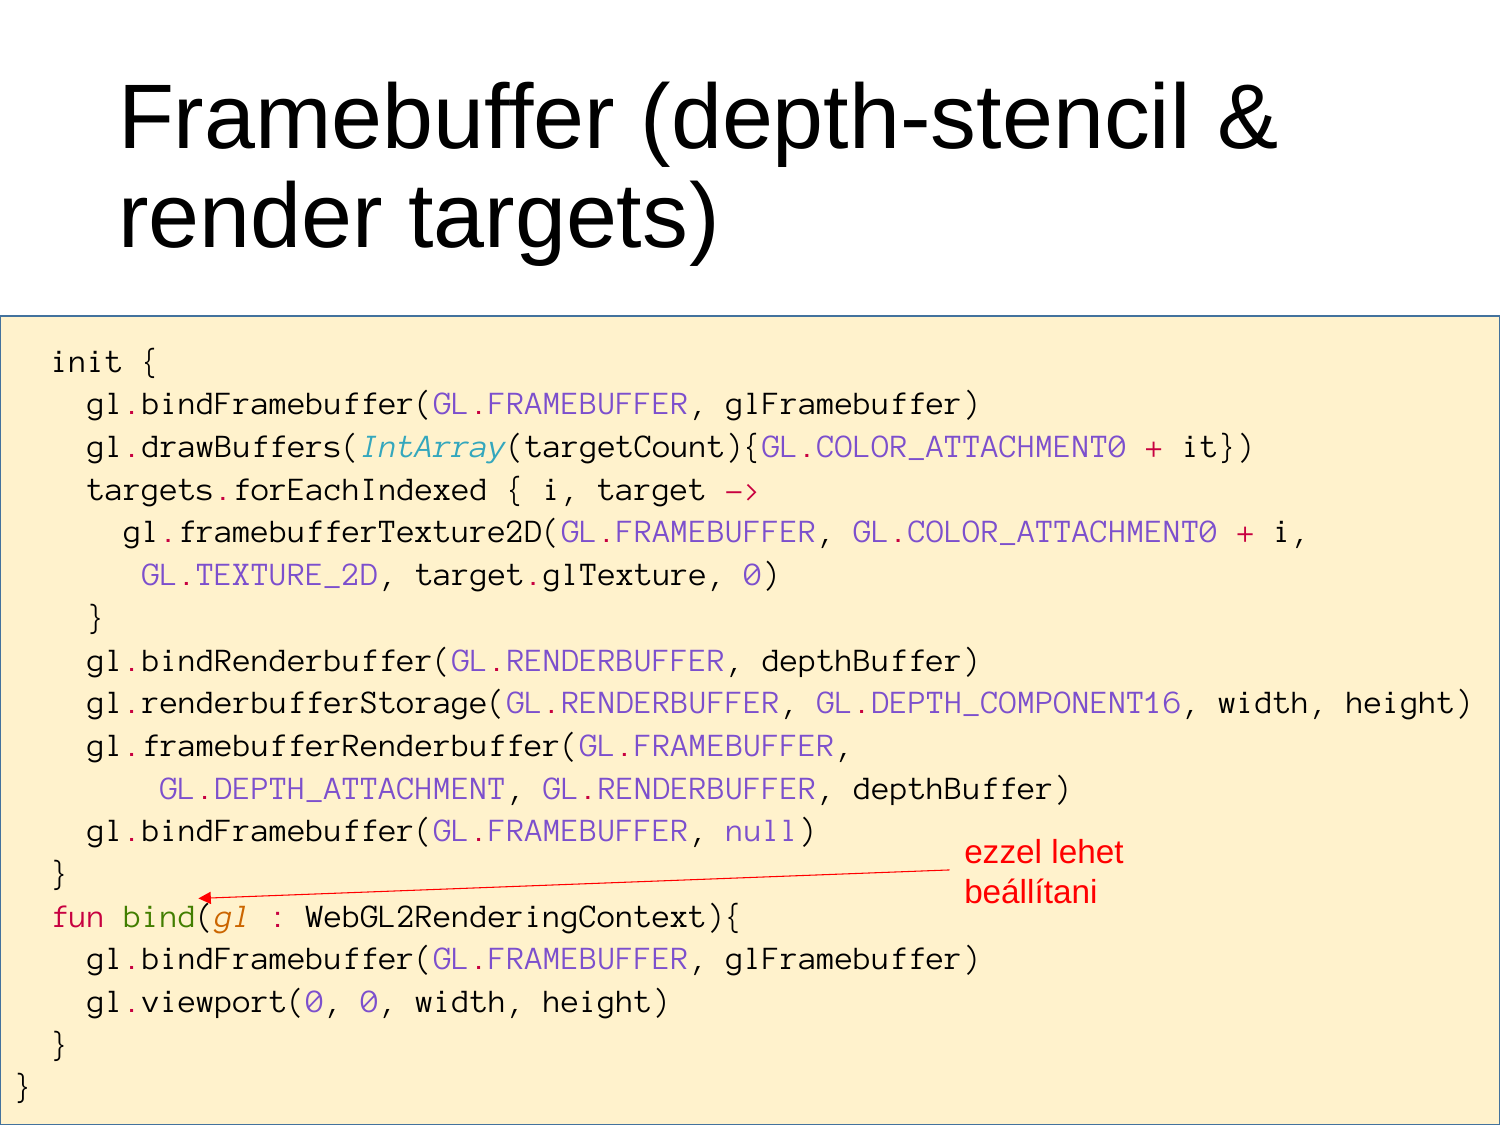

# Framebuffer (depth-stencil & render targets)
  init {
    gl.bindFramebuffer(GL.FRAMEBUFFER, glFramebuffer)
    gl.drawBuffers(IntArray(targetCount){GL.COLOR_ATTACHMENT0 + it})
    targets.forEachIndexed { i, target ->
      gl.framebufferTexture2D(GL.FRAMEBUFFER, GL.COLOR_ATTACHMENT0 + i,
       GL.TEXTURE_2D, target.glTexture, 0)
    }
    gl.bindRenderbuffer(GL.RENDERBUFFER, depthBuffer)
    gl.renderbufferStorage(GL.RENDERBUFFER, GL.DEPTH_COMPONENT16, width, height)
    gl.framebufferRenderbuffer(GL.FRAMEBUFFER,
        GL.DEPTH_ATTACHMENT, GL.RENDERBUFFER, depthBuffer)
    gl.bindFramebuffer(GL.FRAMEBUFFER, null)
  }
  fun bind(gl : WebGL2RenderingContext){
    gl.bindFramebuffer(GL.FRAMEBUFFER, glFramebuffer)
    gl.viewport(0, 0, width, height)
  }
}
ezzel lehet beállítani